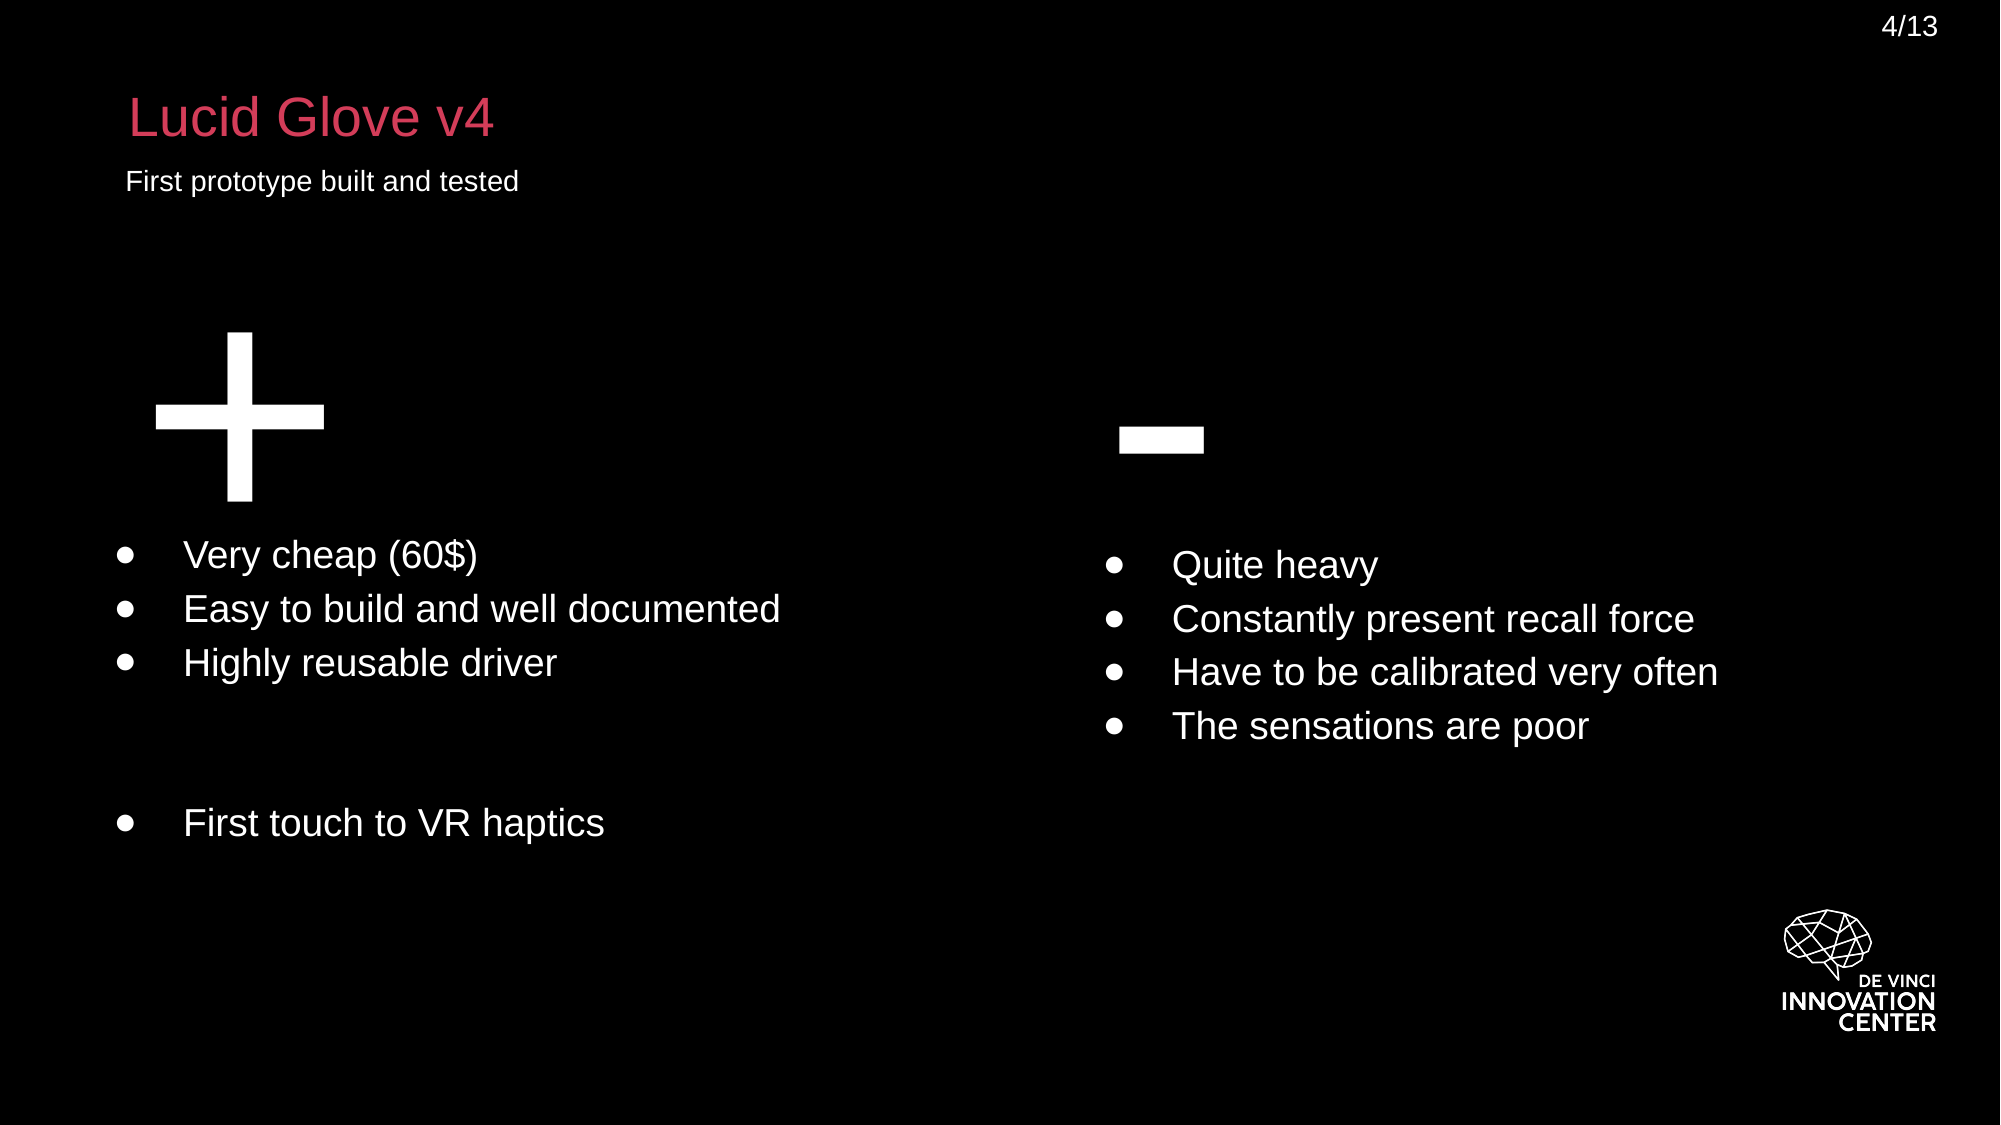

4/13
Lucid Glove v4
First prototype built and tested
+
-
Very cheap (60$)
Easy to build and well documented
Highly reusable driver

First touch to VR haptics
Quite heavy
Constantly present recall force
Have to be calibrated very often
The sensations are poor